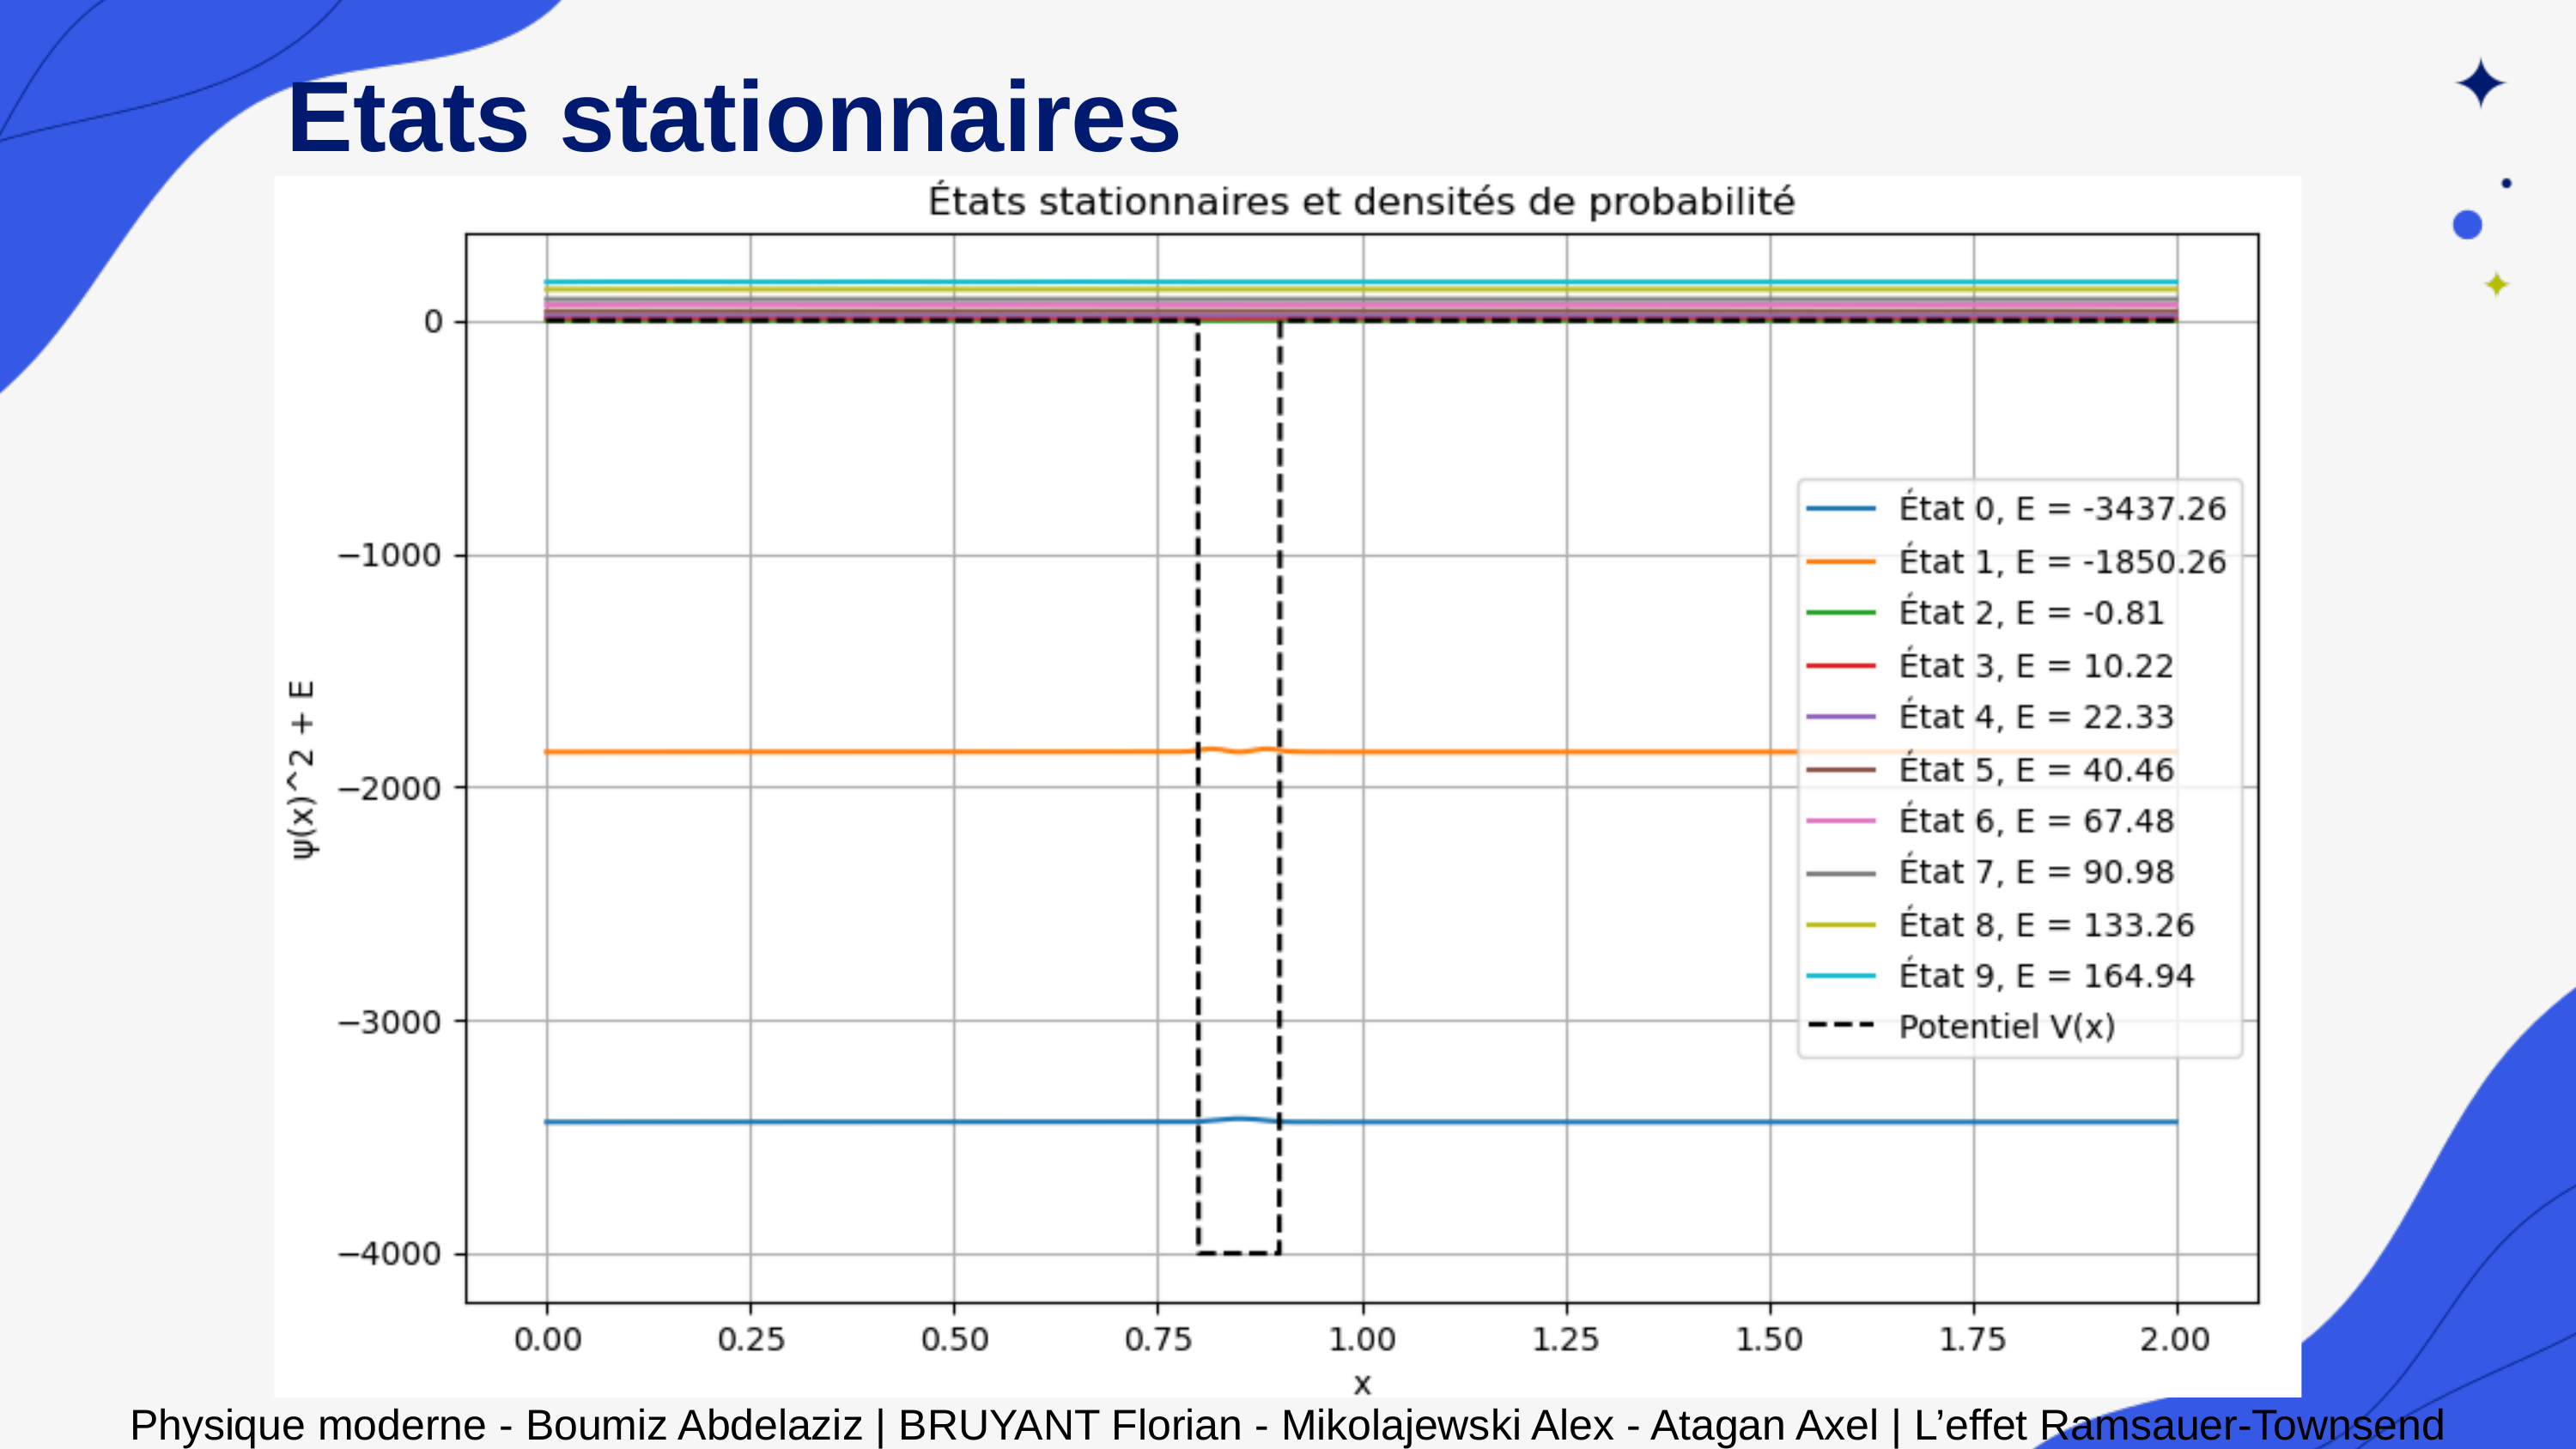

Etats stationnaires

Physique moderne - Boumiz Abdelaziz | BRUYANT Florian - Mikolajewski Alex - Atagan Axel | L’effet Ramsauer-Townsend